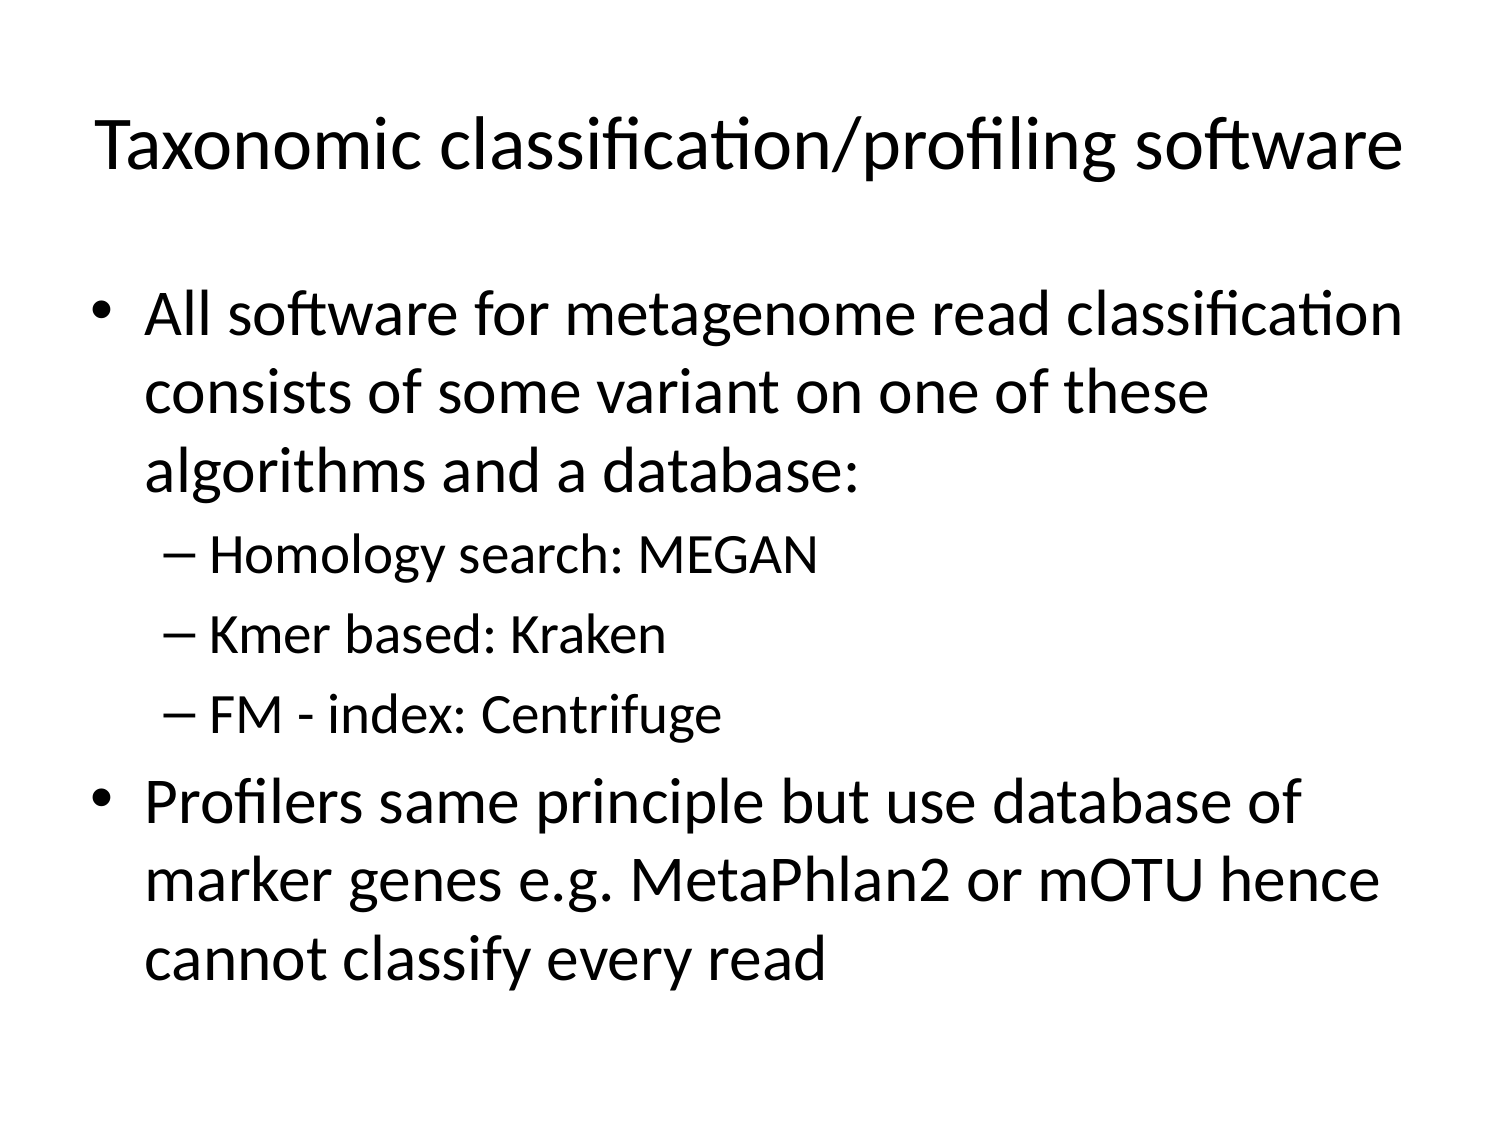

# Taxonomic classification/profiling software
All software for metagenome read classification consists of some variant on one of these algorithms and a database:
Homology search: MEGAN
Kmer based: Kraken
FM - index: Centrifuge
Profilers same principle but use database of marker genes e.g. MetaPhlan2 or mOTU hence cannot classify every read